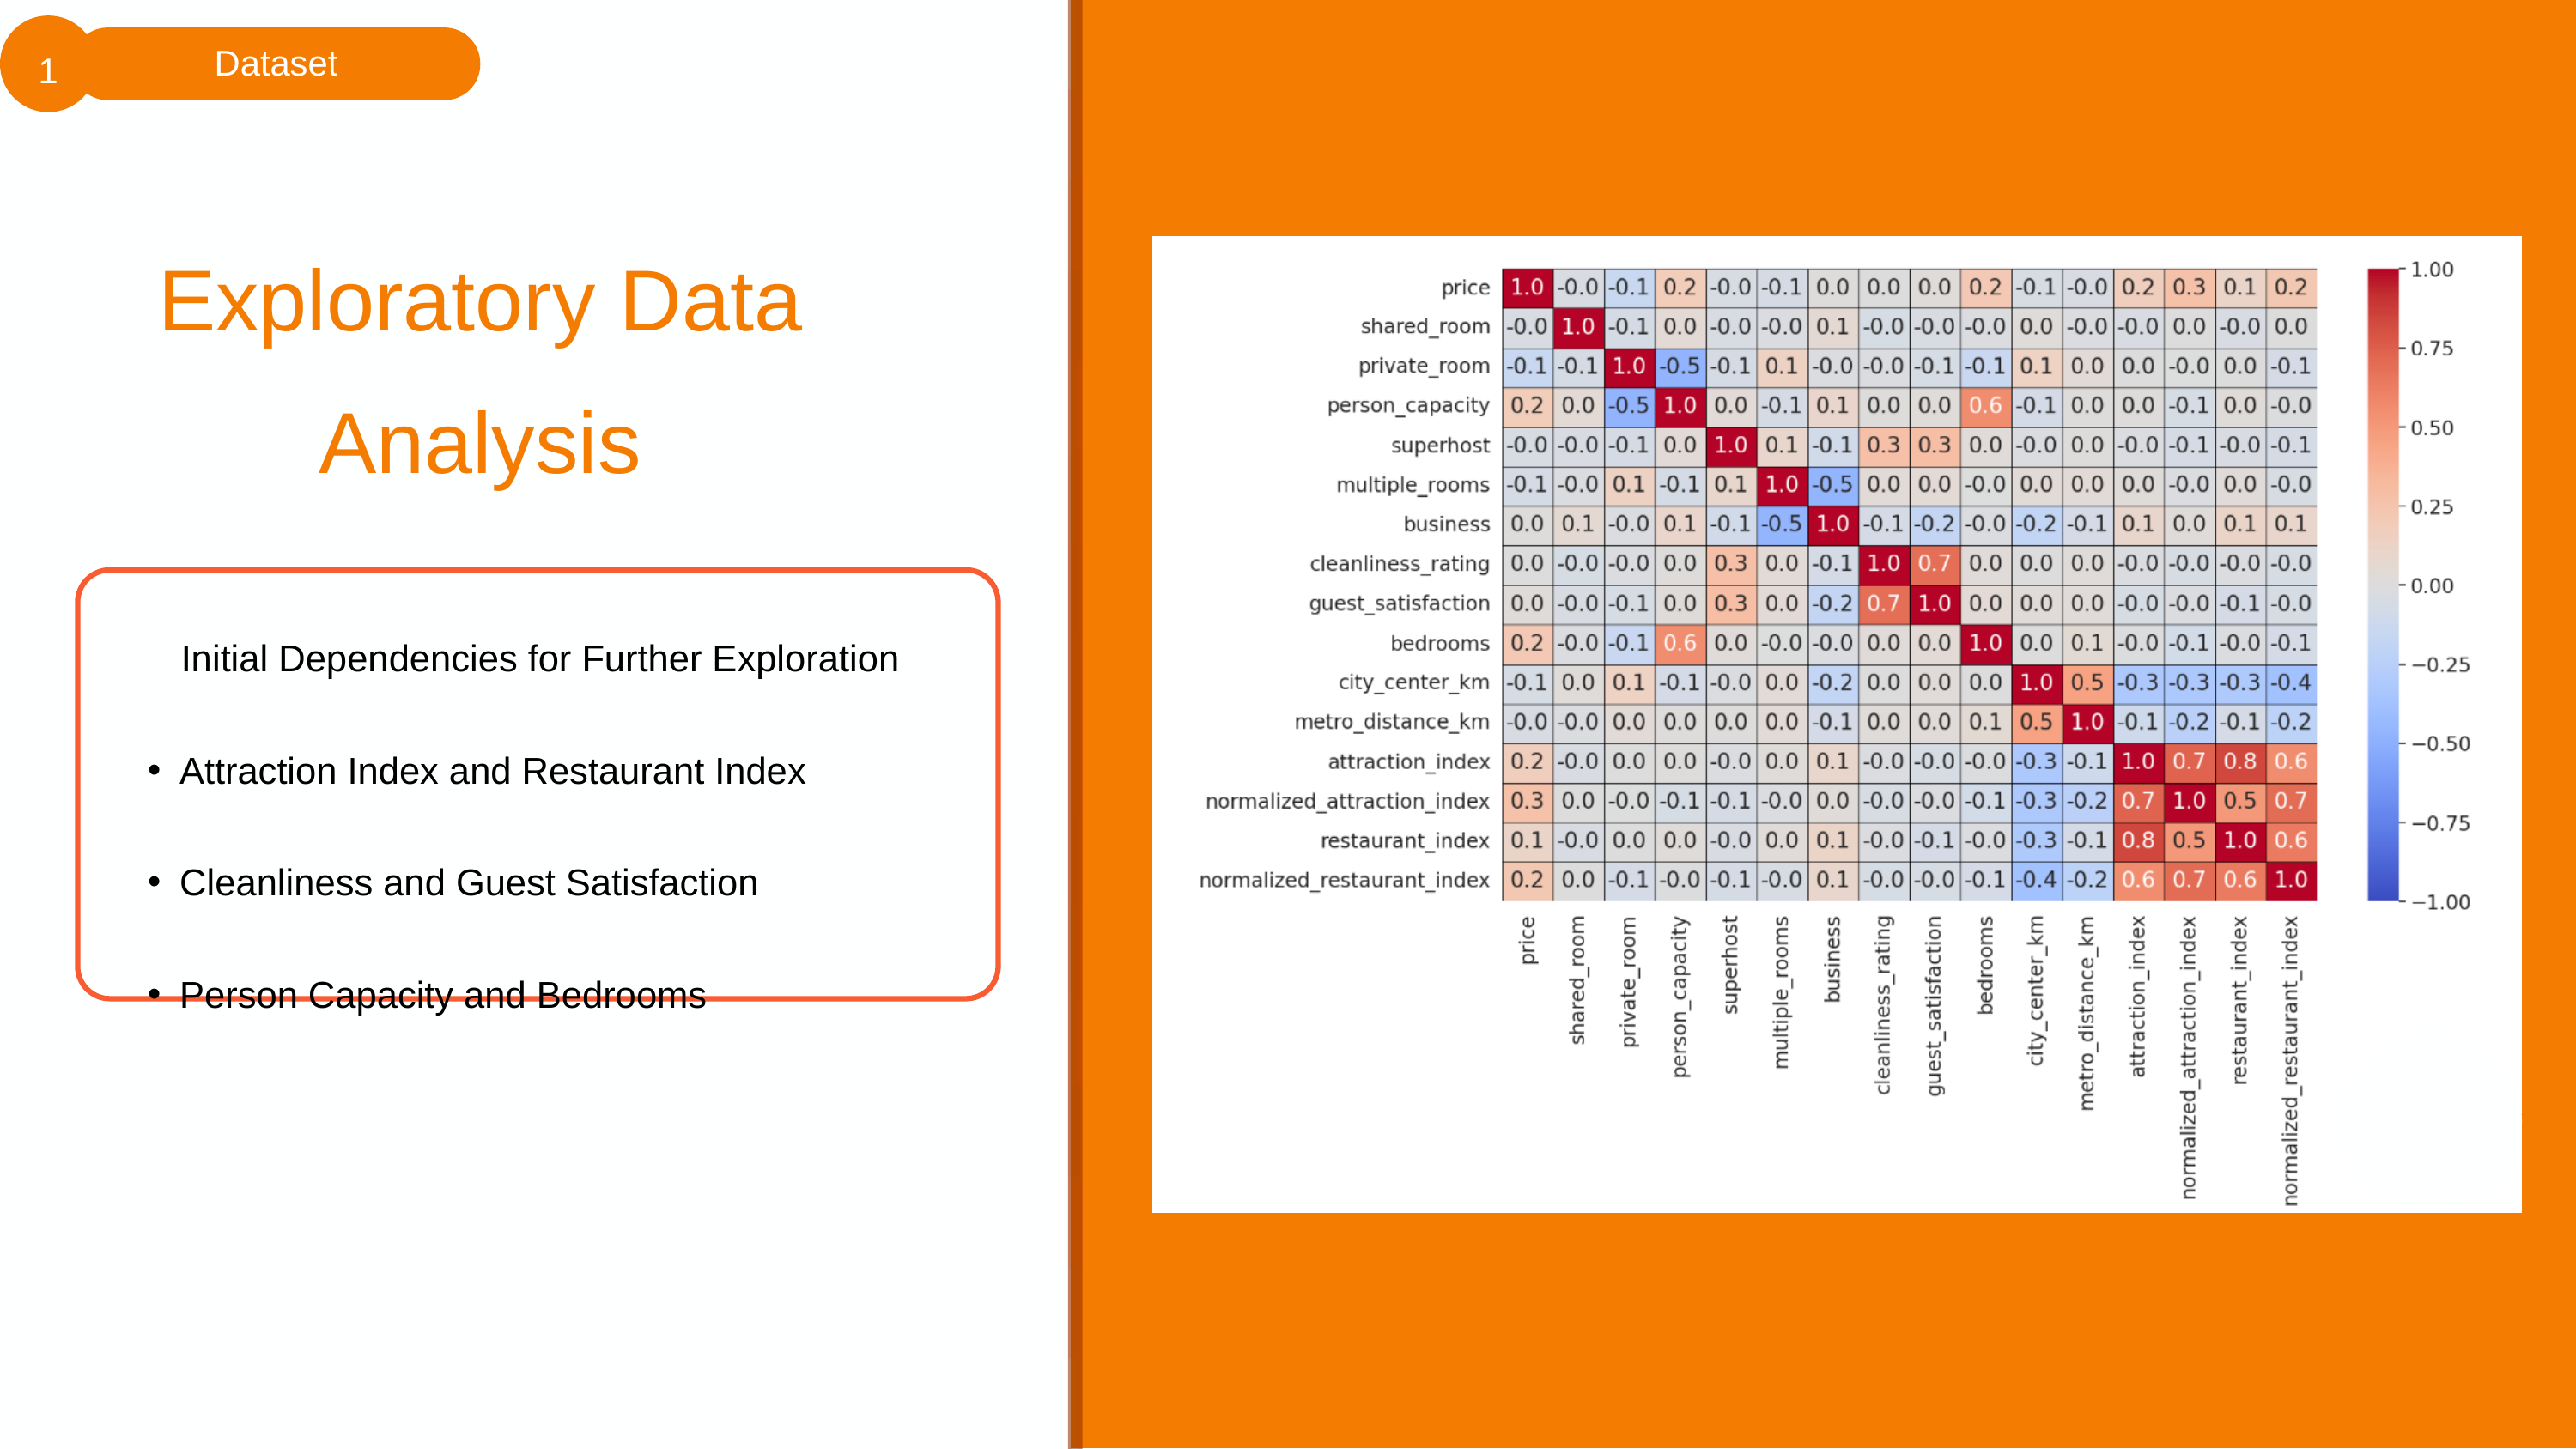

1

Dataset

Exploratory Data Analysis

Initial Dependencies for Further Exploration
Attraction Index and Restaurant Index
Cleanliness and Guest Satisfaction
Person Capacity and Bedrooms